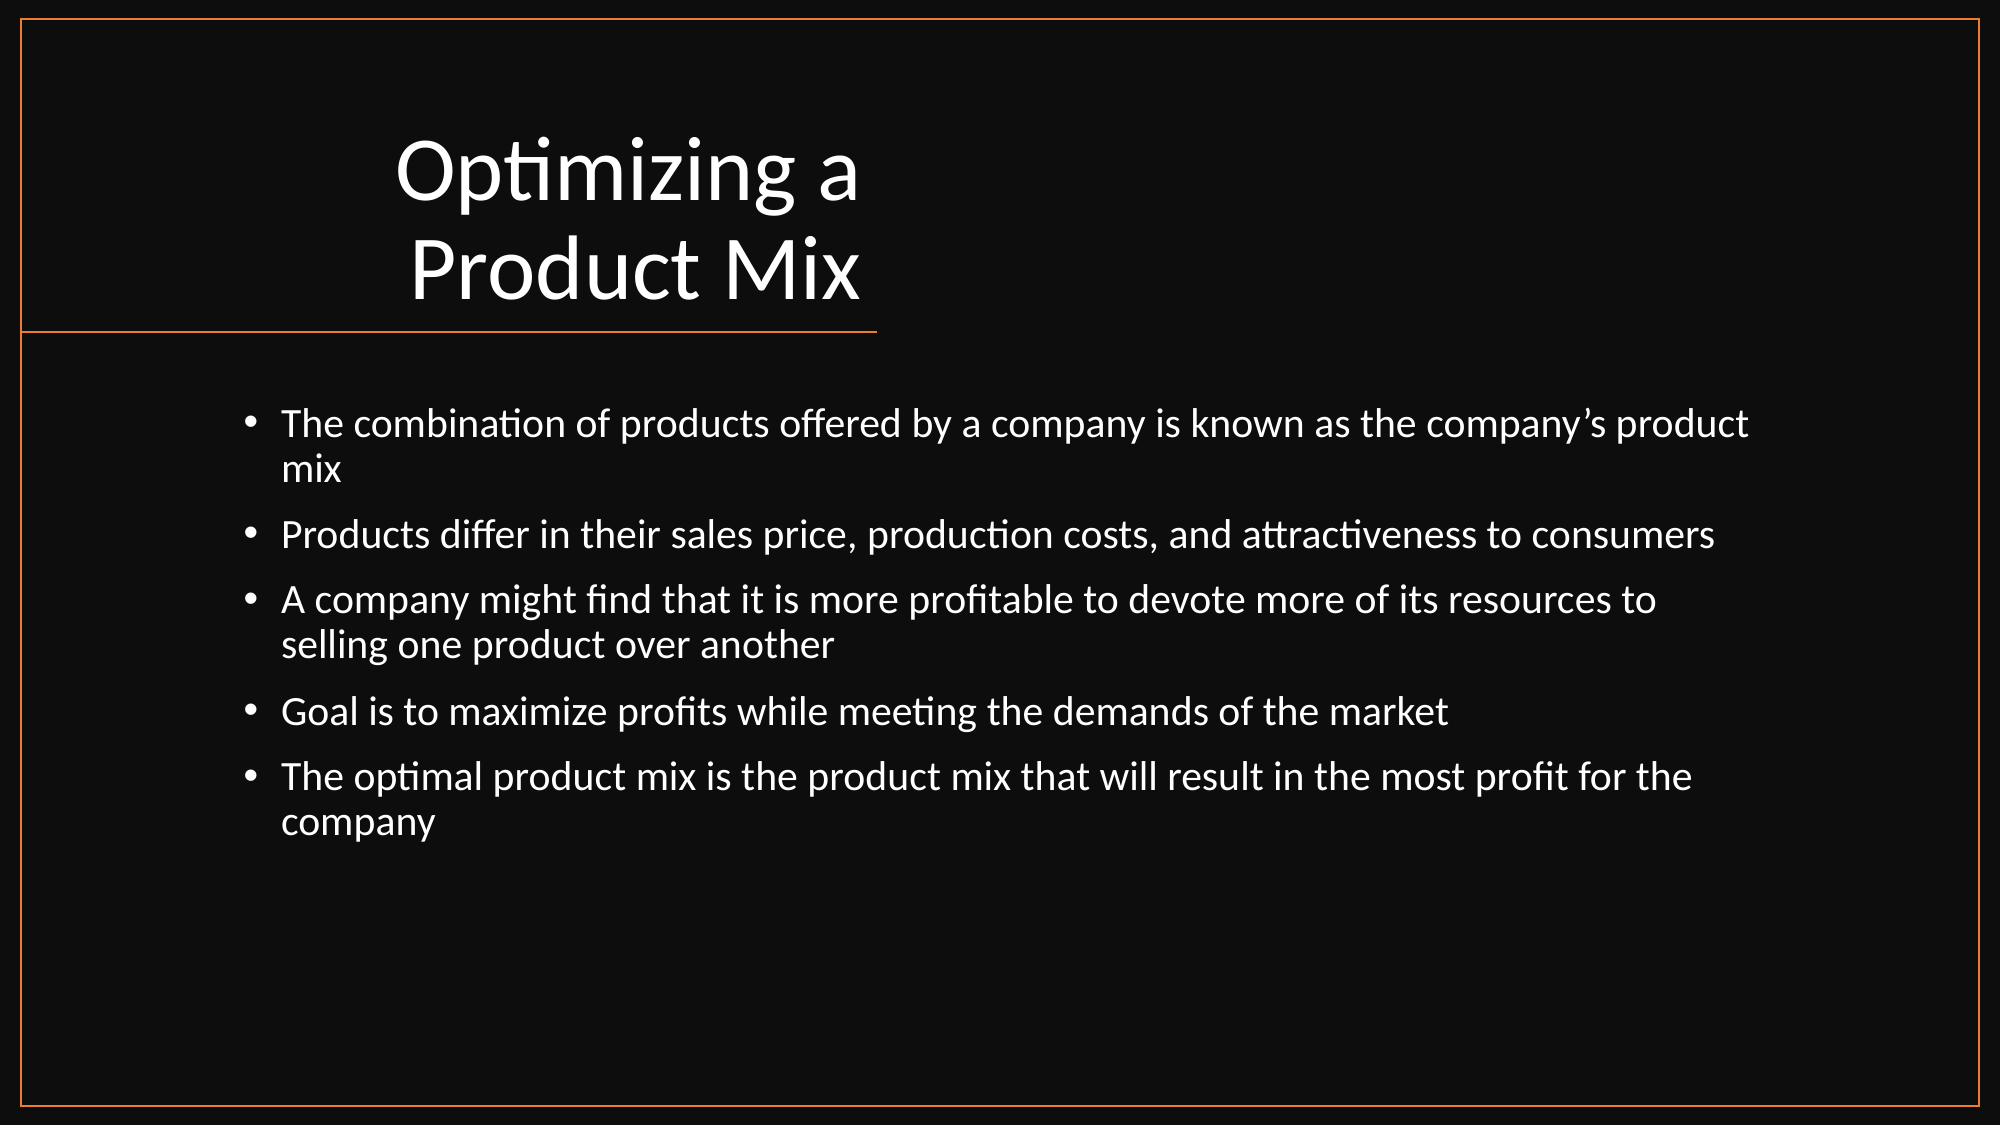

# Optimizing a Product Mix
The combination of products offered by a company is known as the company’s product mix
Products differ in their sales price, production costs, and attractiveness to consumers
A company might find that it is more profitable to devote more of its resources to selling one product over another
Goal is to maximize profits while meeting the demands of the market
The optimal product mix is the product mix that will result in the most profit for the company